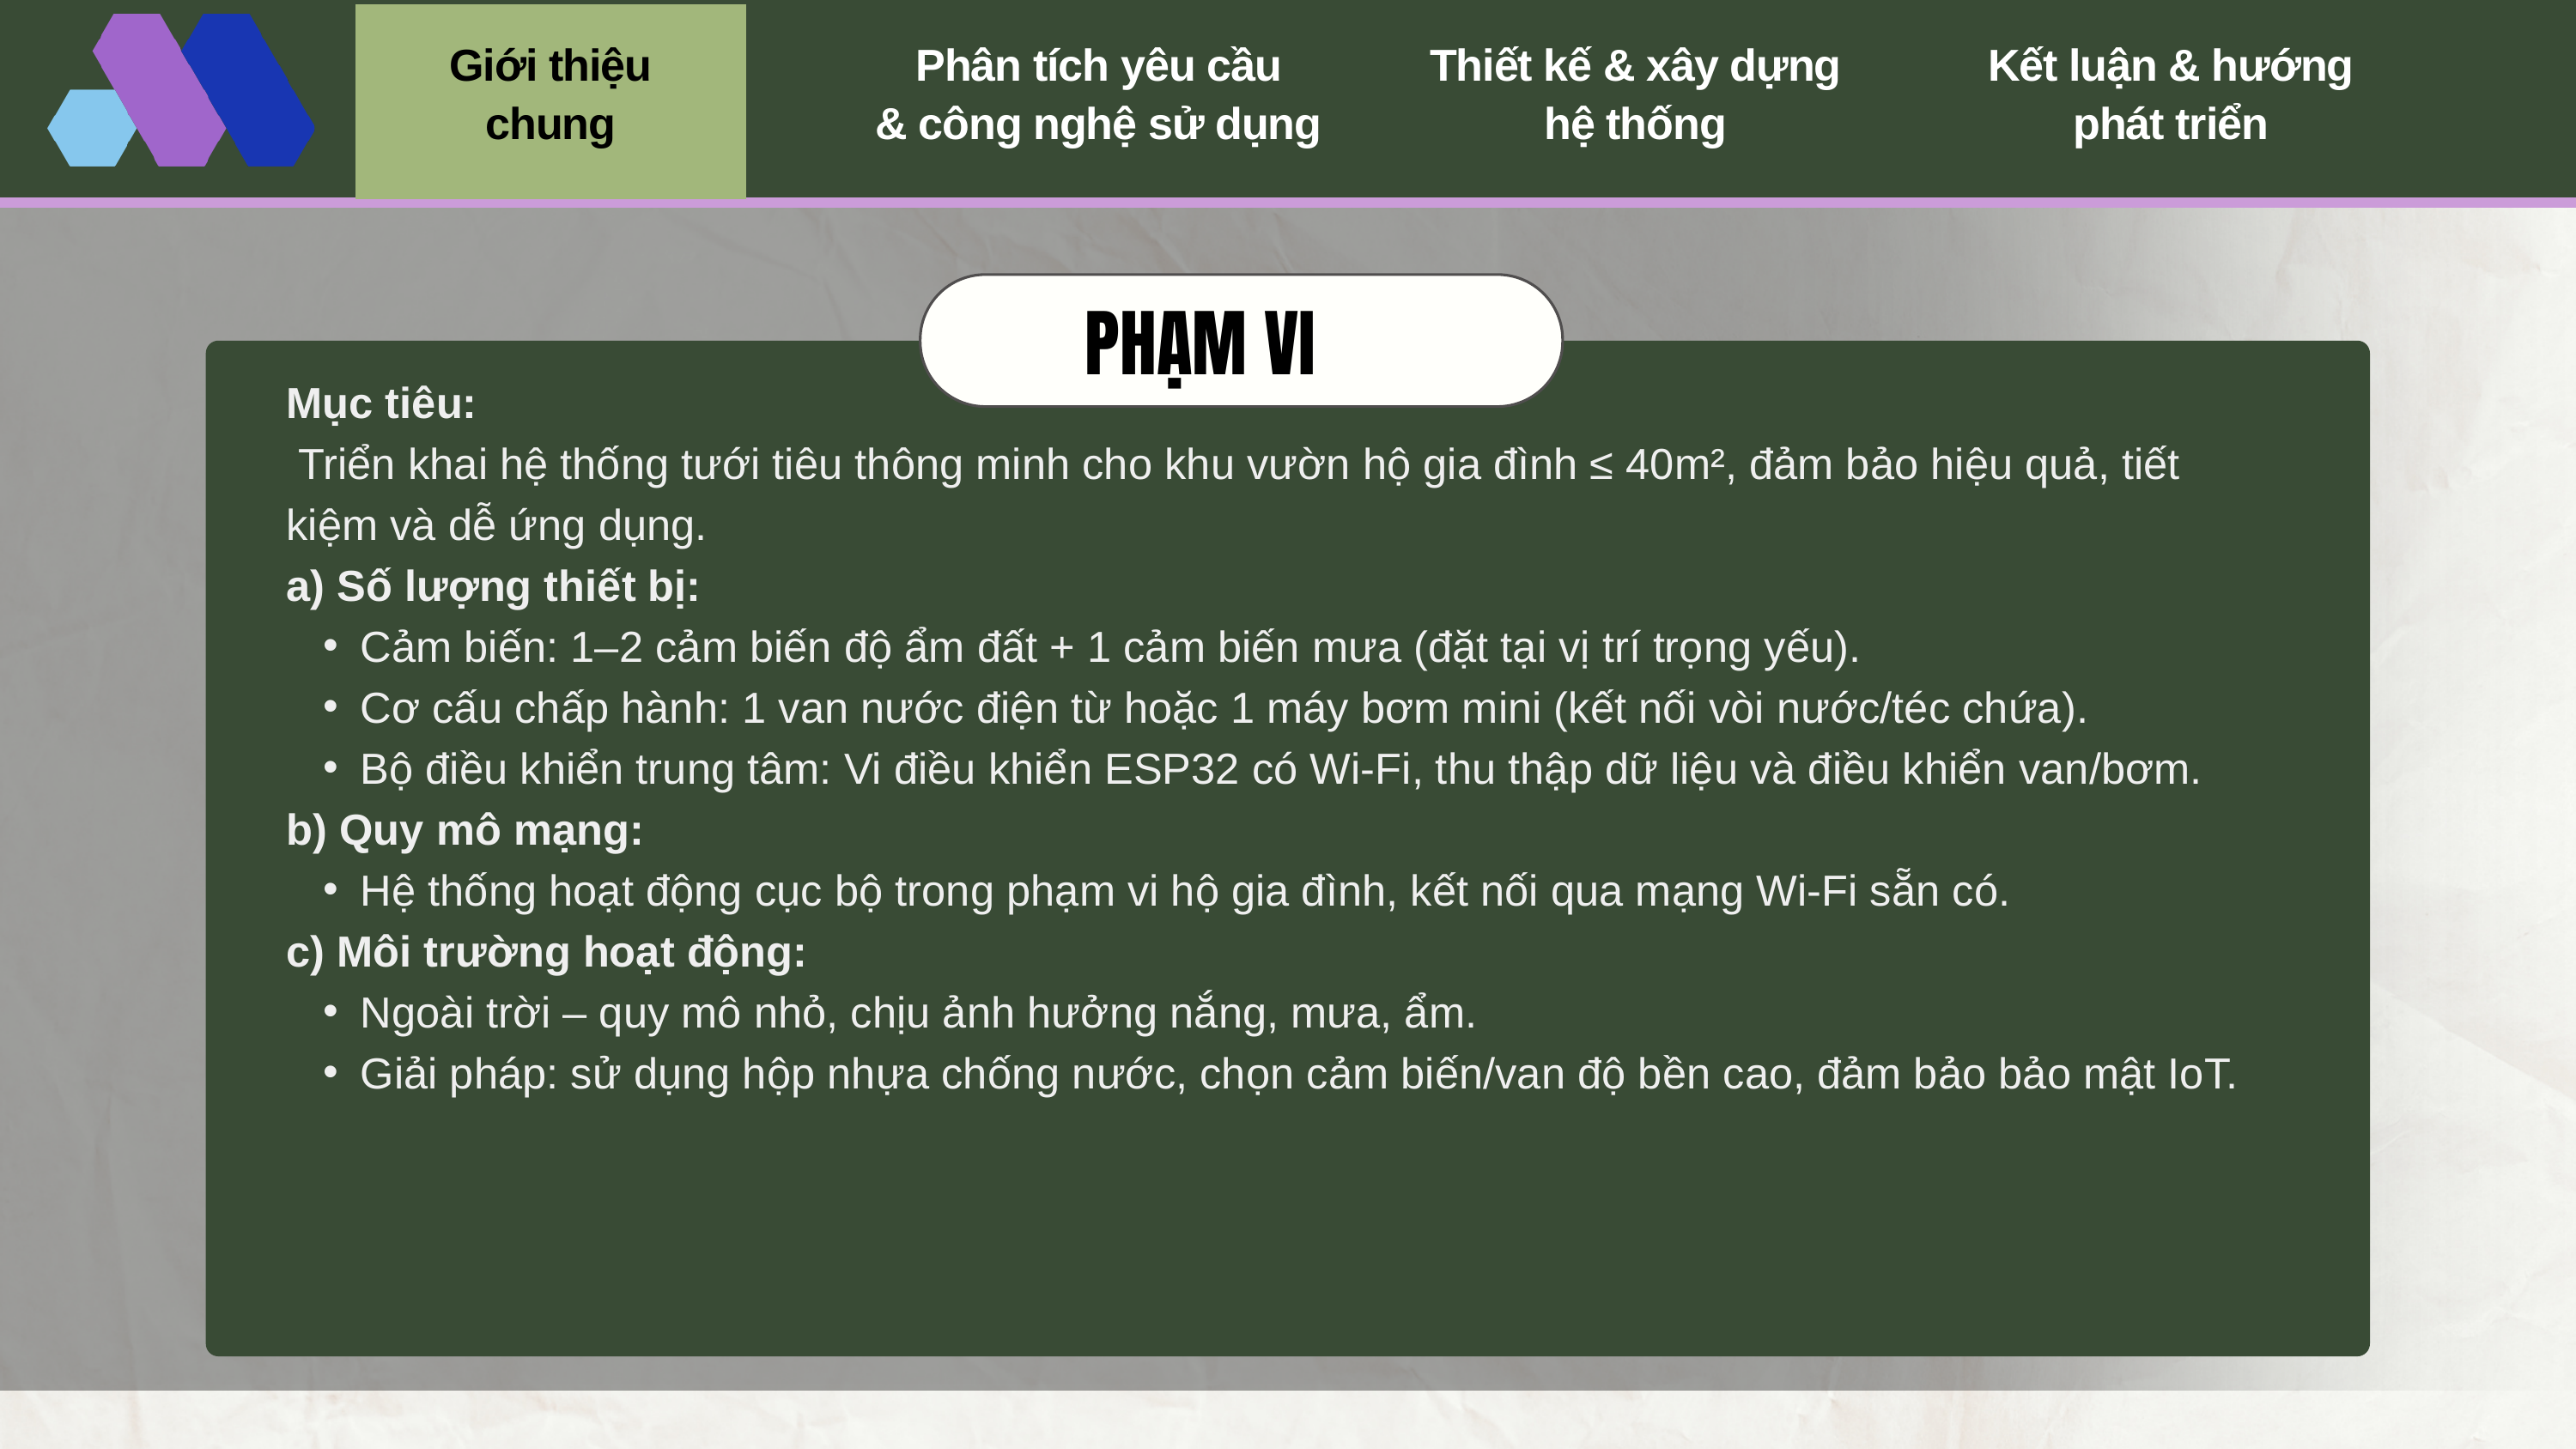

Giới thiệu
chung
Phân tích yêu cầu
& công nghệ sử dụng
Thiết kế & xây dựng
hệ thống
Kết luận & hướng
phát triển

PHẠM VI

Mục tiêu:
 Triển khai hệ thống tưới tiêu thông minh cho khu vườn hộ gia đình ≤ 40m², đảm bảo hiệu quả, tiết kiệm và dễ ứng dụng.
a) Số lượng thiết bị:
Cảm biến: 1–2 cảm biến độ ẩm đất + 1 cảm biến mưa (đặt tại vị trí trọng yếu).
Cơ cấu chấp hành: 1 van nước điện từ hoặc 1 máy bơm mini (kết nối vòi nước/téc chứa).
Bộ điều khiển trung tâm: Vi điều khiển ESP32 có Wi-Fi, thu thập dữ liệu và điều khiển van/bơm.
b) Quy mô mạng:
Hệ thống hoạt động cục bộ trong phạm vi hộ gia đình, kết nối qua mạng Wi-Fi sẵn có.
c) Môi trường hoạt động:
Ngoài trời – quy mô nhỏ, chịu ảnh hưởng nắng, mưa, ẩm.
Giải pháp: sử dụng hộp nhựa chống nước, chọn cảm biến/van độ bền cao, đảm bảo bảo mật IoT.